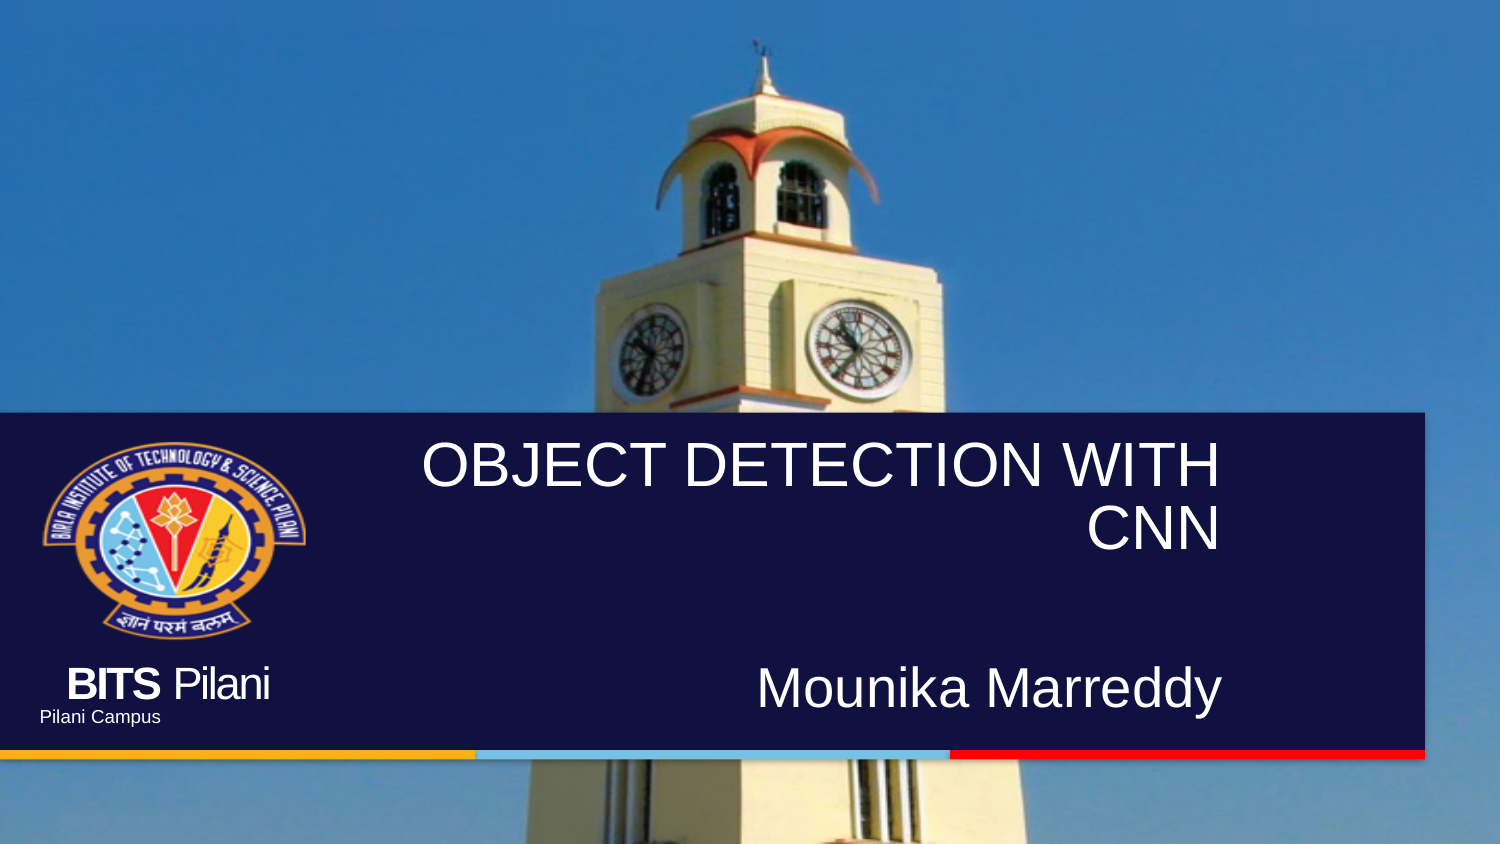

# Object Detection with CNN

Mounika Marreddy